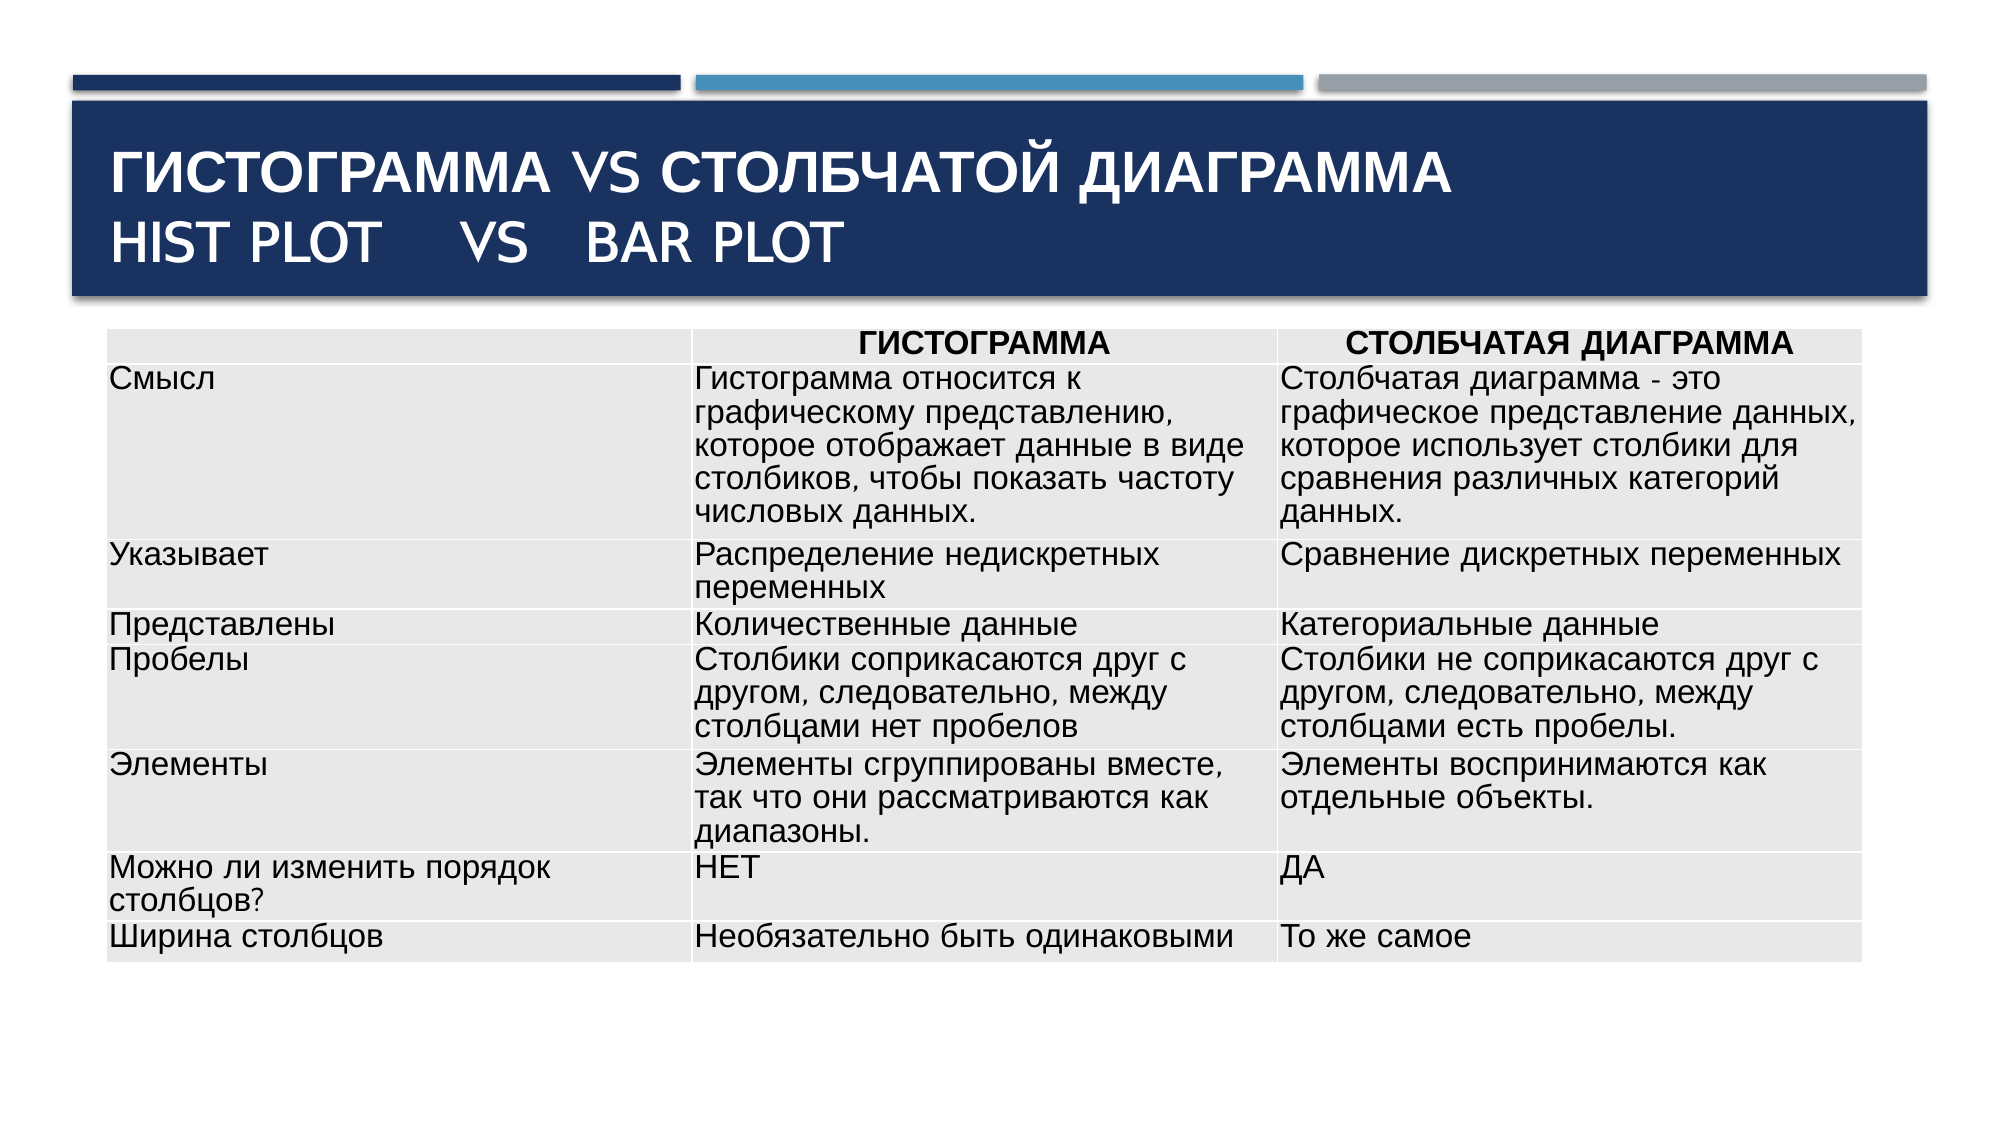

# ГИСТОГРАММА VS Столбчатой диаграмма Hist plot    VS   Bar plot
|  | ГИСТОГРАММА | СТОЛБЧАТАЯ ДИАГРАММА |
| --- | --- | --- |
| Смысл | Гистограмма относится к графическому представлению, которое отображает данные в виде столбиков, чтобы показать частоту числовых данных. | Столбчатая диаграмма - это графическое представление данных, которое использует столбики для сравнения различных категорий данных. |
| Указывает | Распределение недискретных переменных | Сравнение дискретных переменных |
| Представлены | Количественные данные | Категориальные данные |
| Пробелы | Столбики соприкасаются друг с другом, следовательно, между столбцами нет пробелов | Столбики не соприкасаются друг с другом, следовательно, между столбцами есть пробелы. |
| Элементы | Элементы сгруппированы вместе, так что они рассматриваются как диапазоны. | Элементы воспринимаются как отдельные объекты. |
| Можно ли изменить порядок столбцов? | НЕТ | ДА |
| Ширина столбцов | Необязательно быть одинаковыми | То же самое |